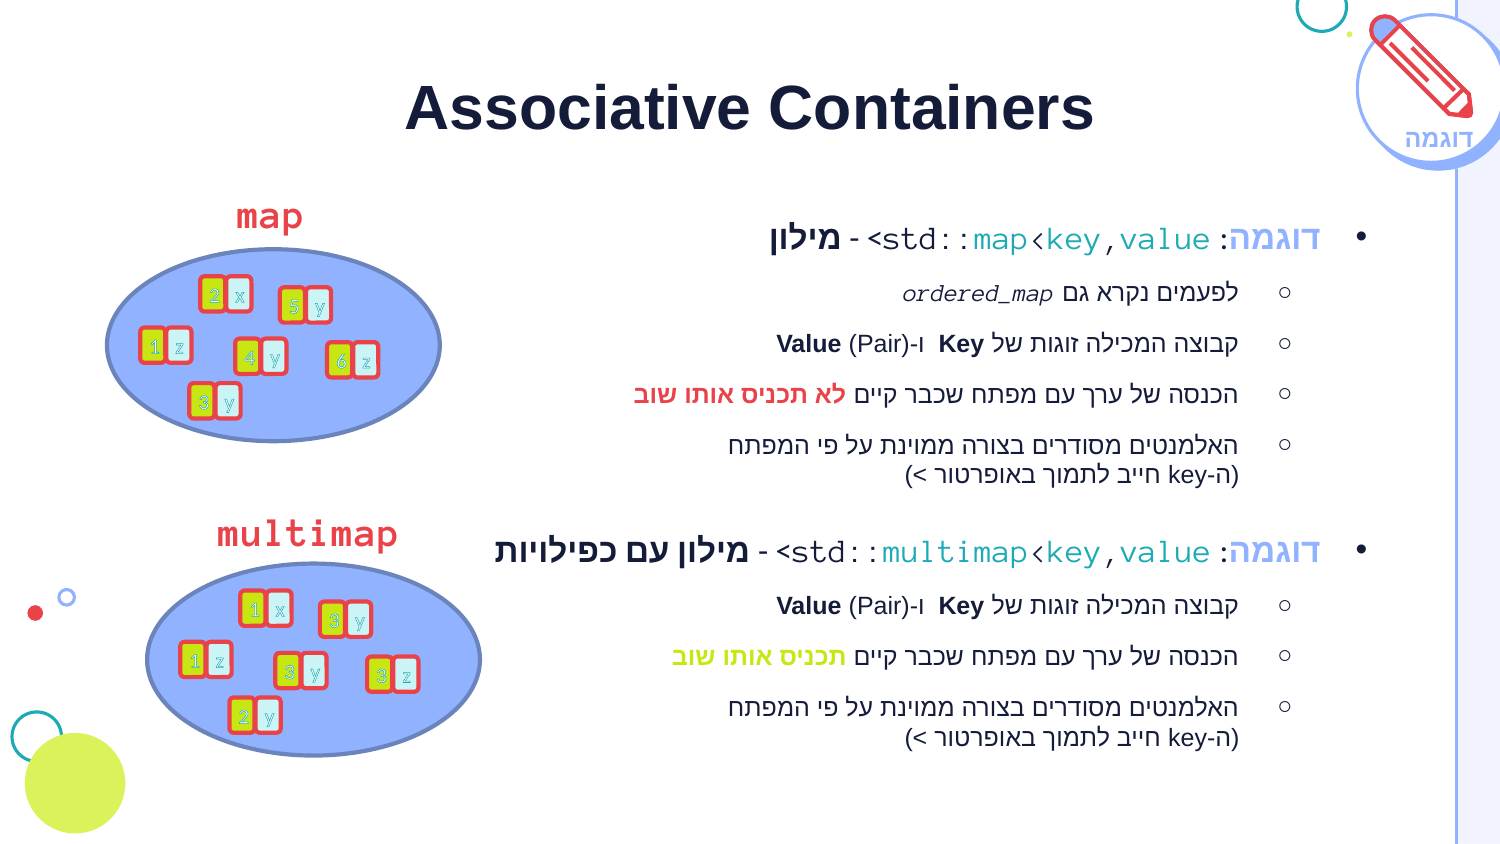

# Associative Containers
דוגמה
map

2
x
5
y
1
z
4
y
6
z
3
y
דוגמה: std::map<key,value> - מילון
לפעמים נקרא גם ordered_map
קבוצה המכילה זוגות של Key  ו-Value (Pair)
הכנסה של ערך עם מפתח שכבר קיים לא תכניס אותו שוב
האלמנטים מסודרים בצורה ממוינת על פי המפתח
(ה-key חייב לתמוך באופרטור >)

דוגמה: std::multimap<key,value> - מילון עם כפילויות
קבוצה המכילה זוגות של Key  ו-Value (Pair)
הכנסה של ערך עם מפתח שכבר קיים תכניס אותו שוב
האלמנטים מסודרים בצורה ממוינת על פי המפתח
(ה-key חייב לתמוך באופרטור >)
multimap

1
x
3
y
1
z
3
y
3
z
2
y